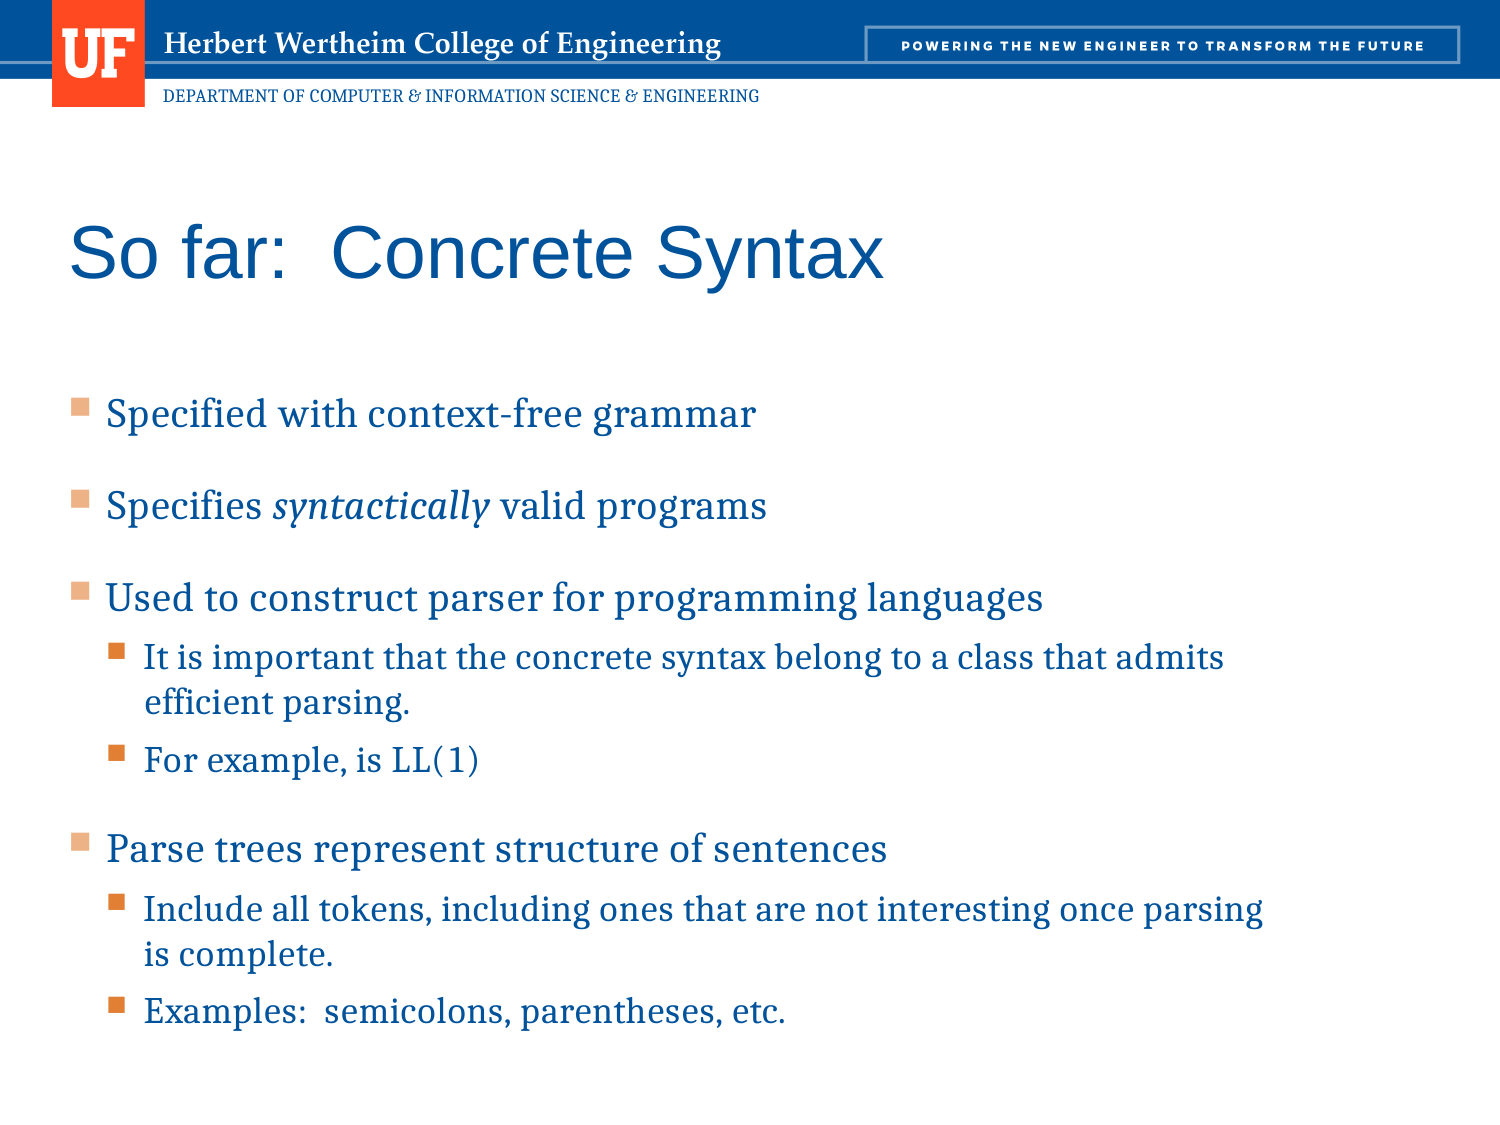

# So far:  Concrete Syntax
Specified with context-free grammar
Specifies syntactically valid programs
Used to construct parser for programming languages
It is important that the concrete syntax belong to a class that admits efficient parsing.
For example, is LL(1)
Parse trees represent structure of sentences
Include all tokens, including ones that are not interesting once parsing is complete.
Examples:  semicolons, parentheses, etc.